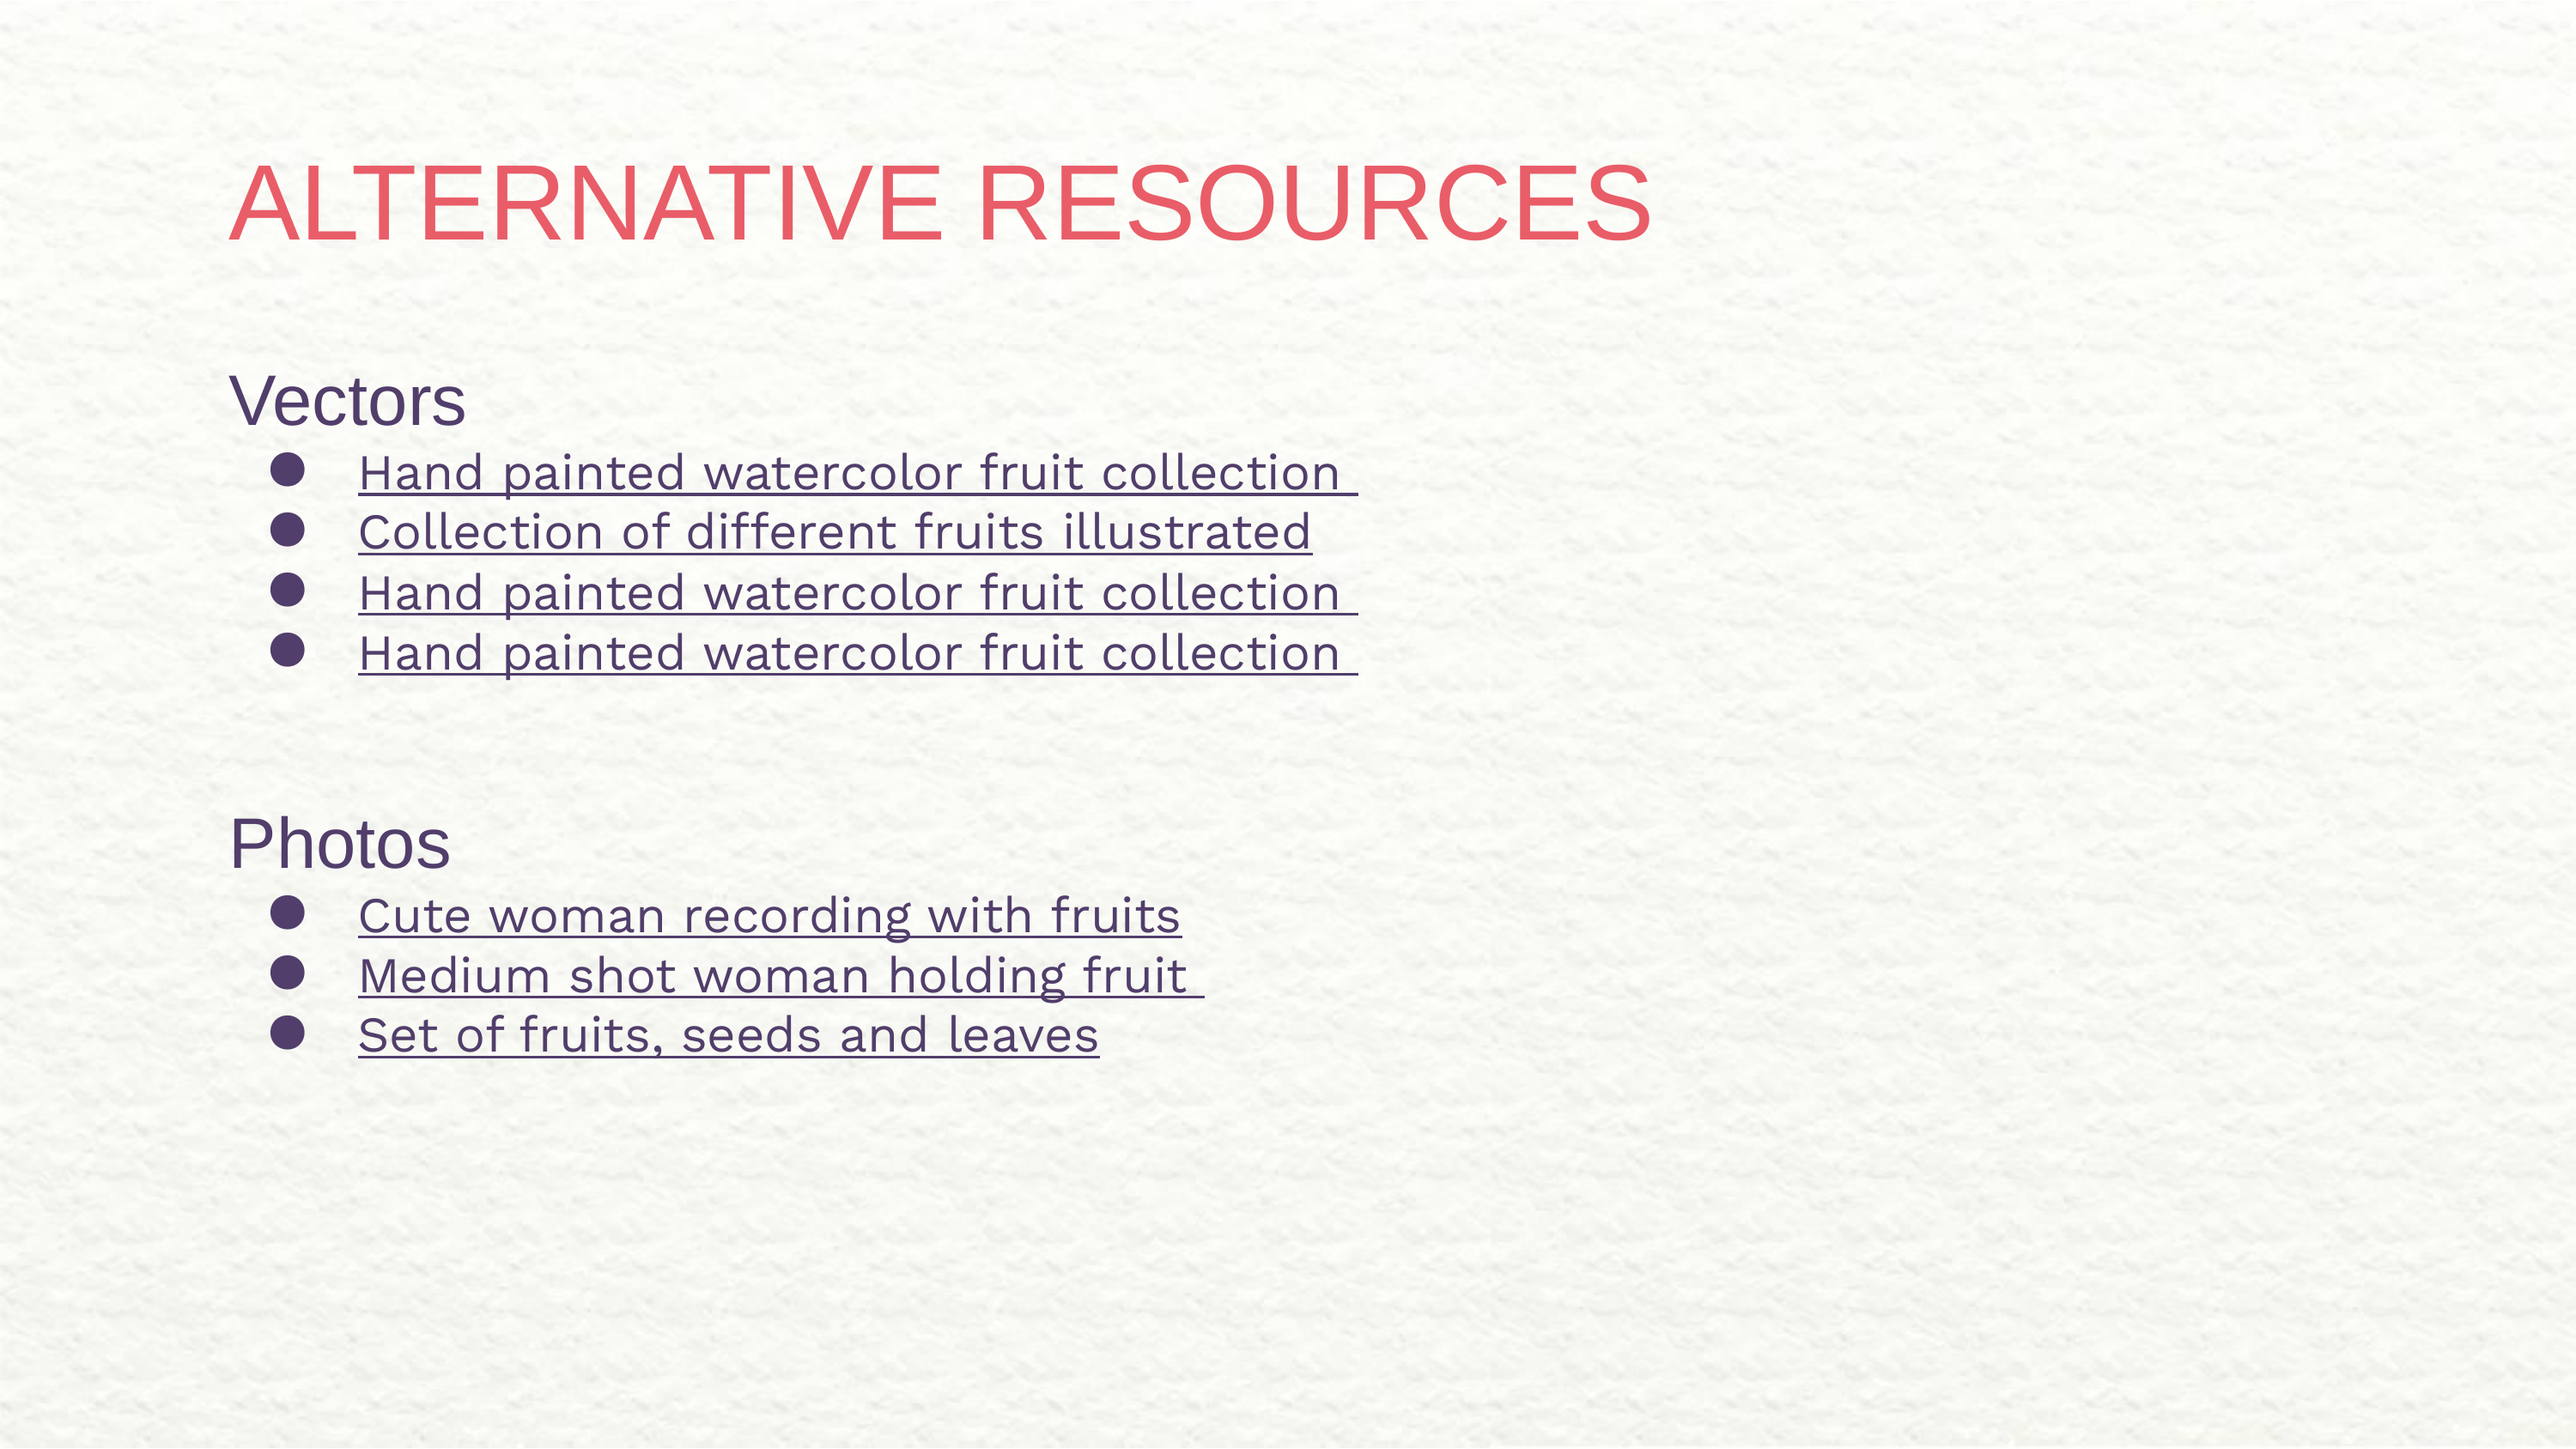

# ALTERNATIVE RESOURCES
Vectors
Hand painted watercolor fruit collection
Collection of different fruits illustrated
Hand painted watercolor fruit collection
Hand painted watercolor fruit collection

Photos
Cute woman recording with fruits
Medium shot woman holding fruit
Set of fruits, seeds and leaves